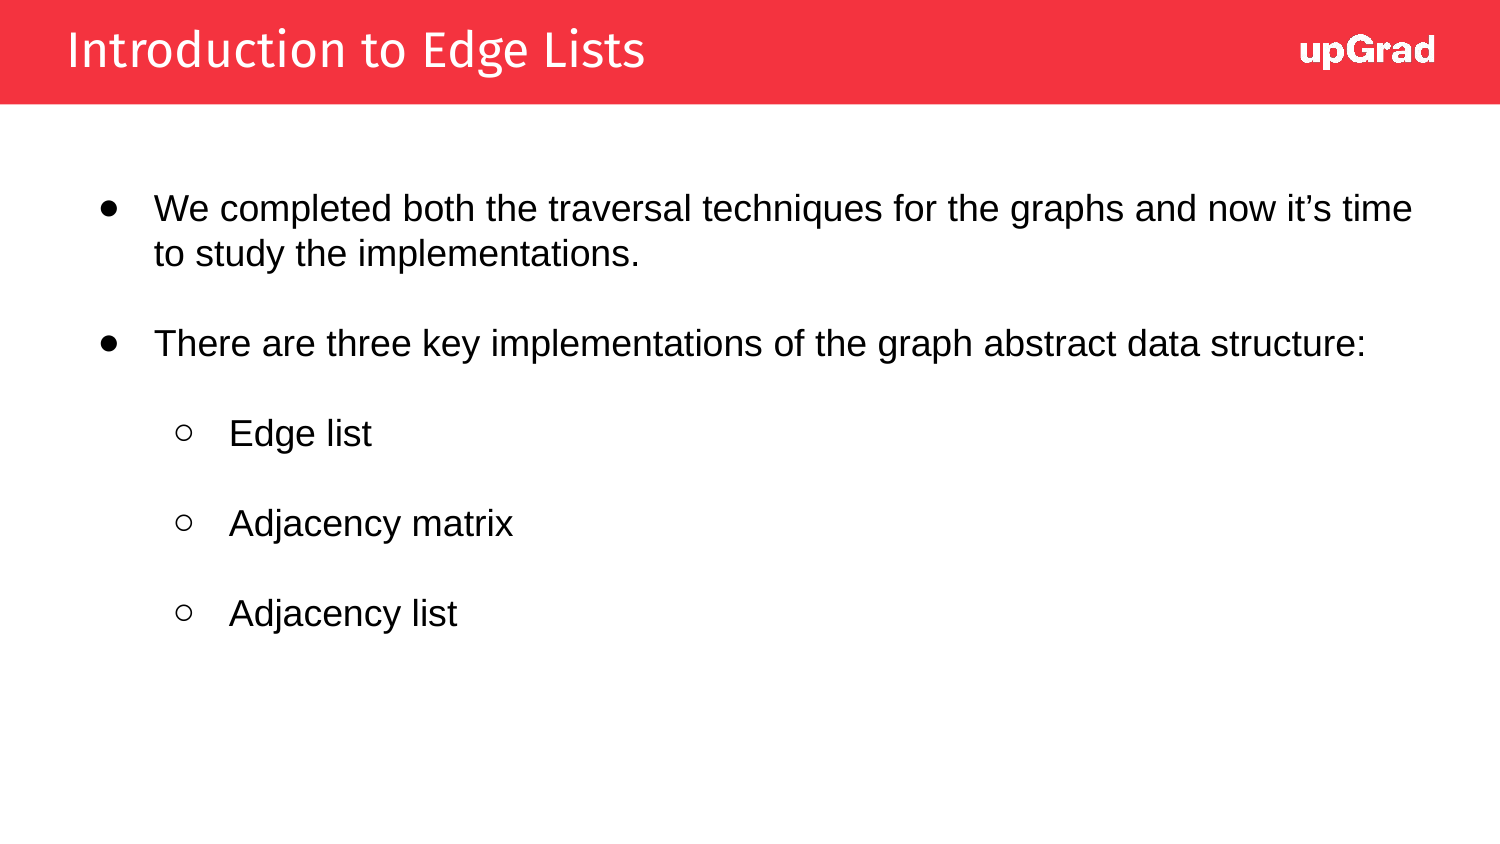

Introduction to Edge Lists

We completed both the traversal techniques for the graphs and now it’s time to study the implementations.

There are three key implementations of the graph abstract data structure:

Edge list

Adjacency matrix

Adjacency list